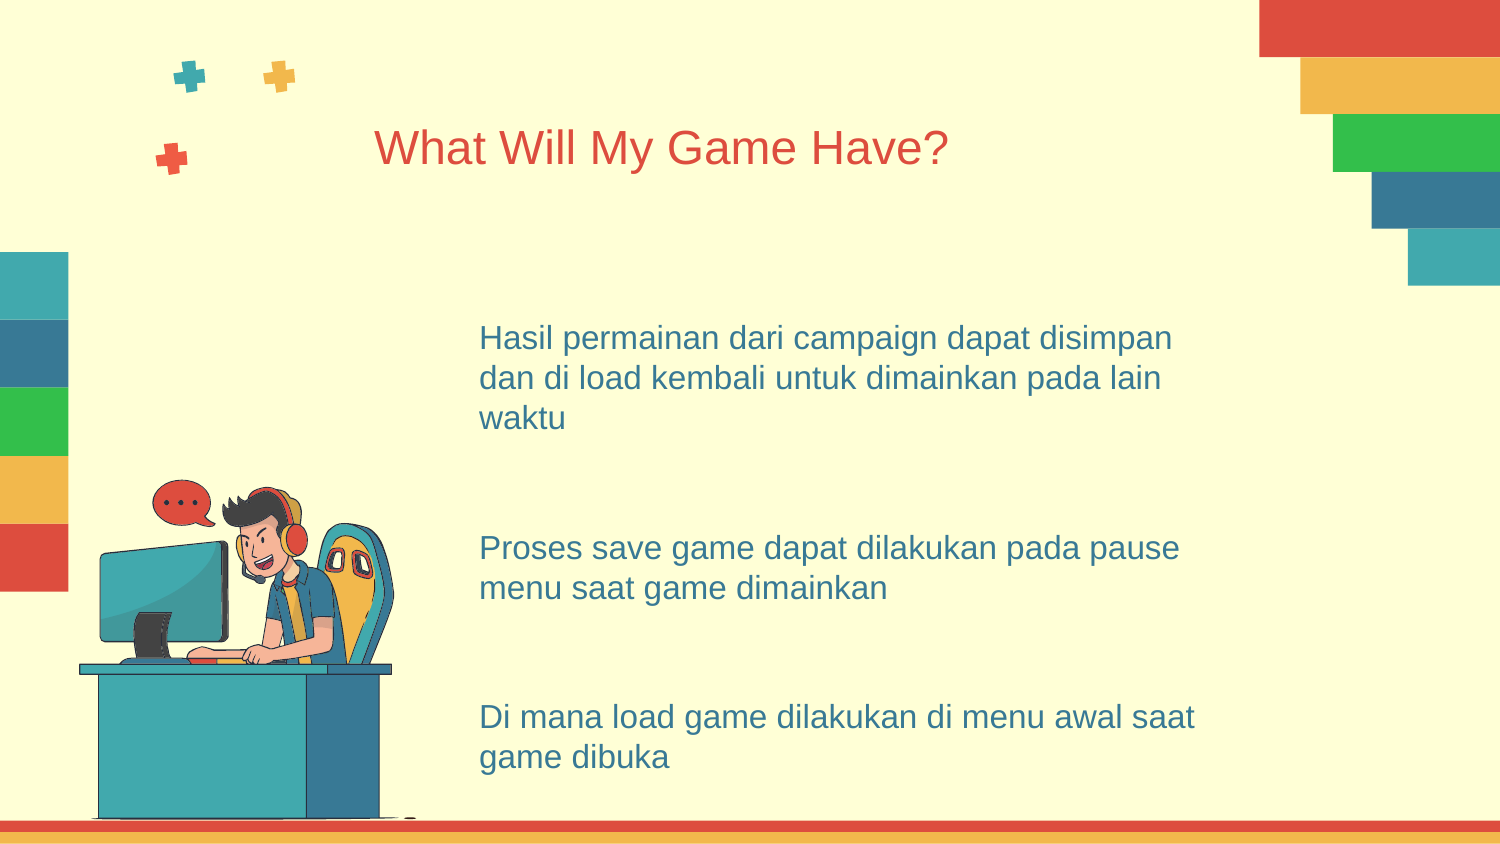

What Will My Game Have?
Hasil permainan dari campaign dapat disimpan dan di load kembali untuk dimainkan pada lain waktu

Proses save game dapat dilakukan pada pause menu saat game dimainkan

Di mana load game dilakukan di menu awal saat game dibuka